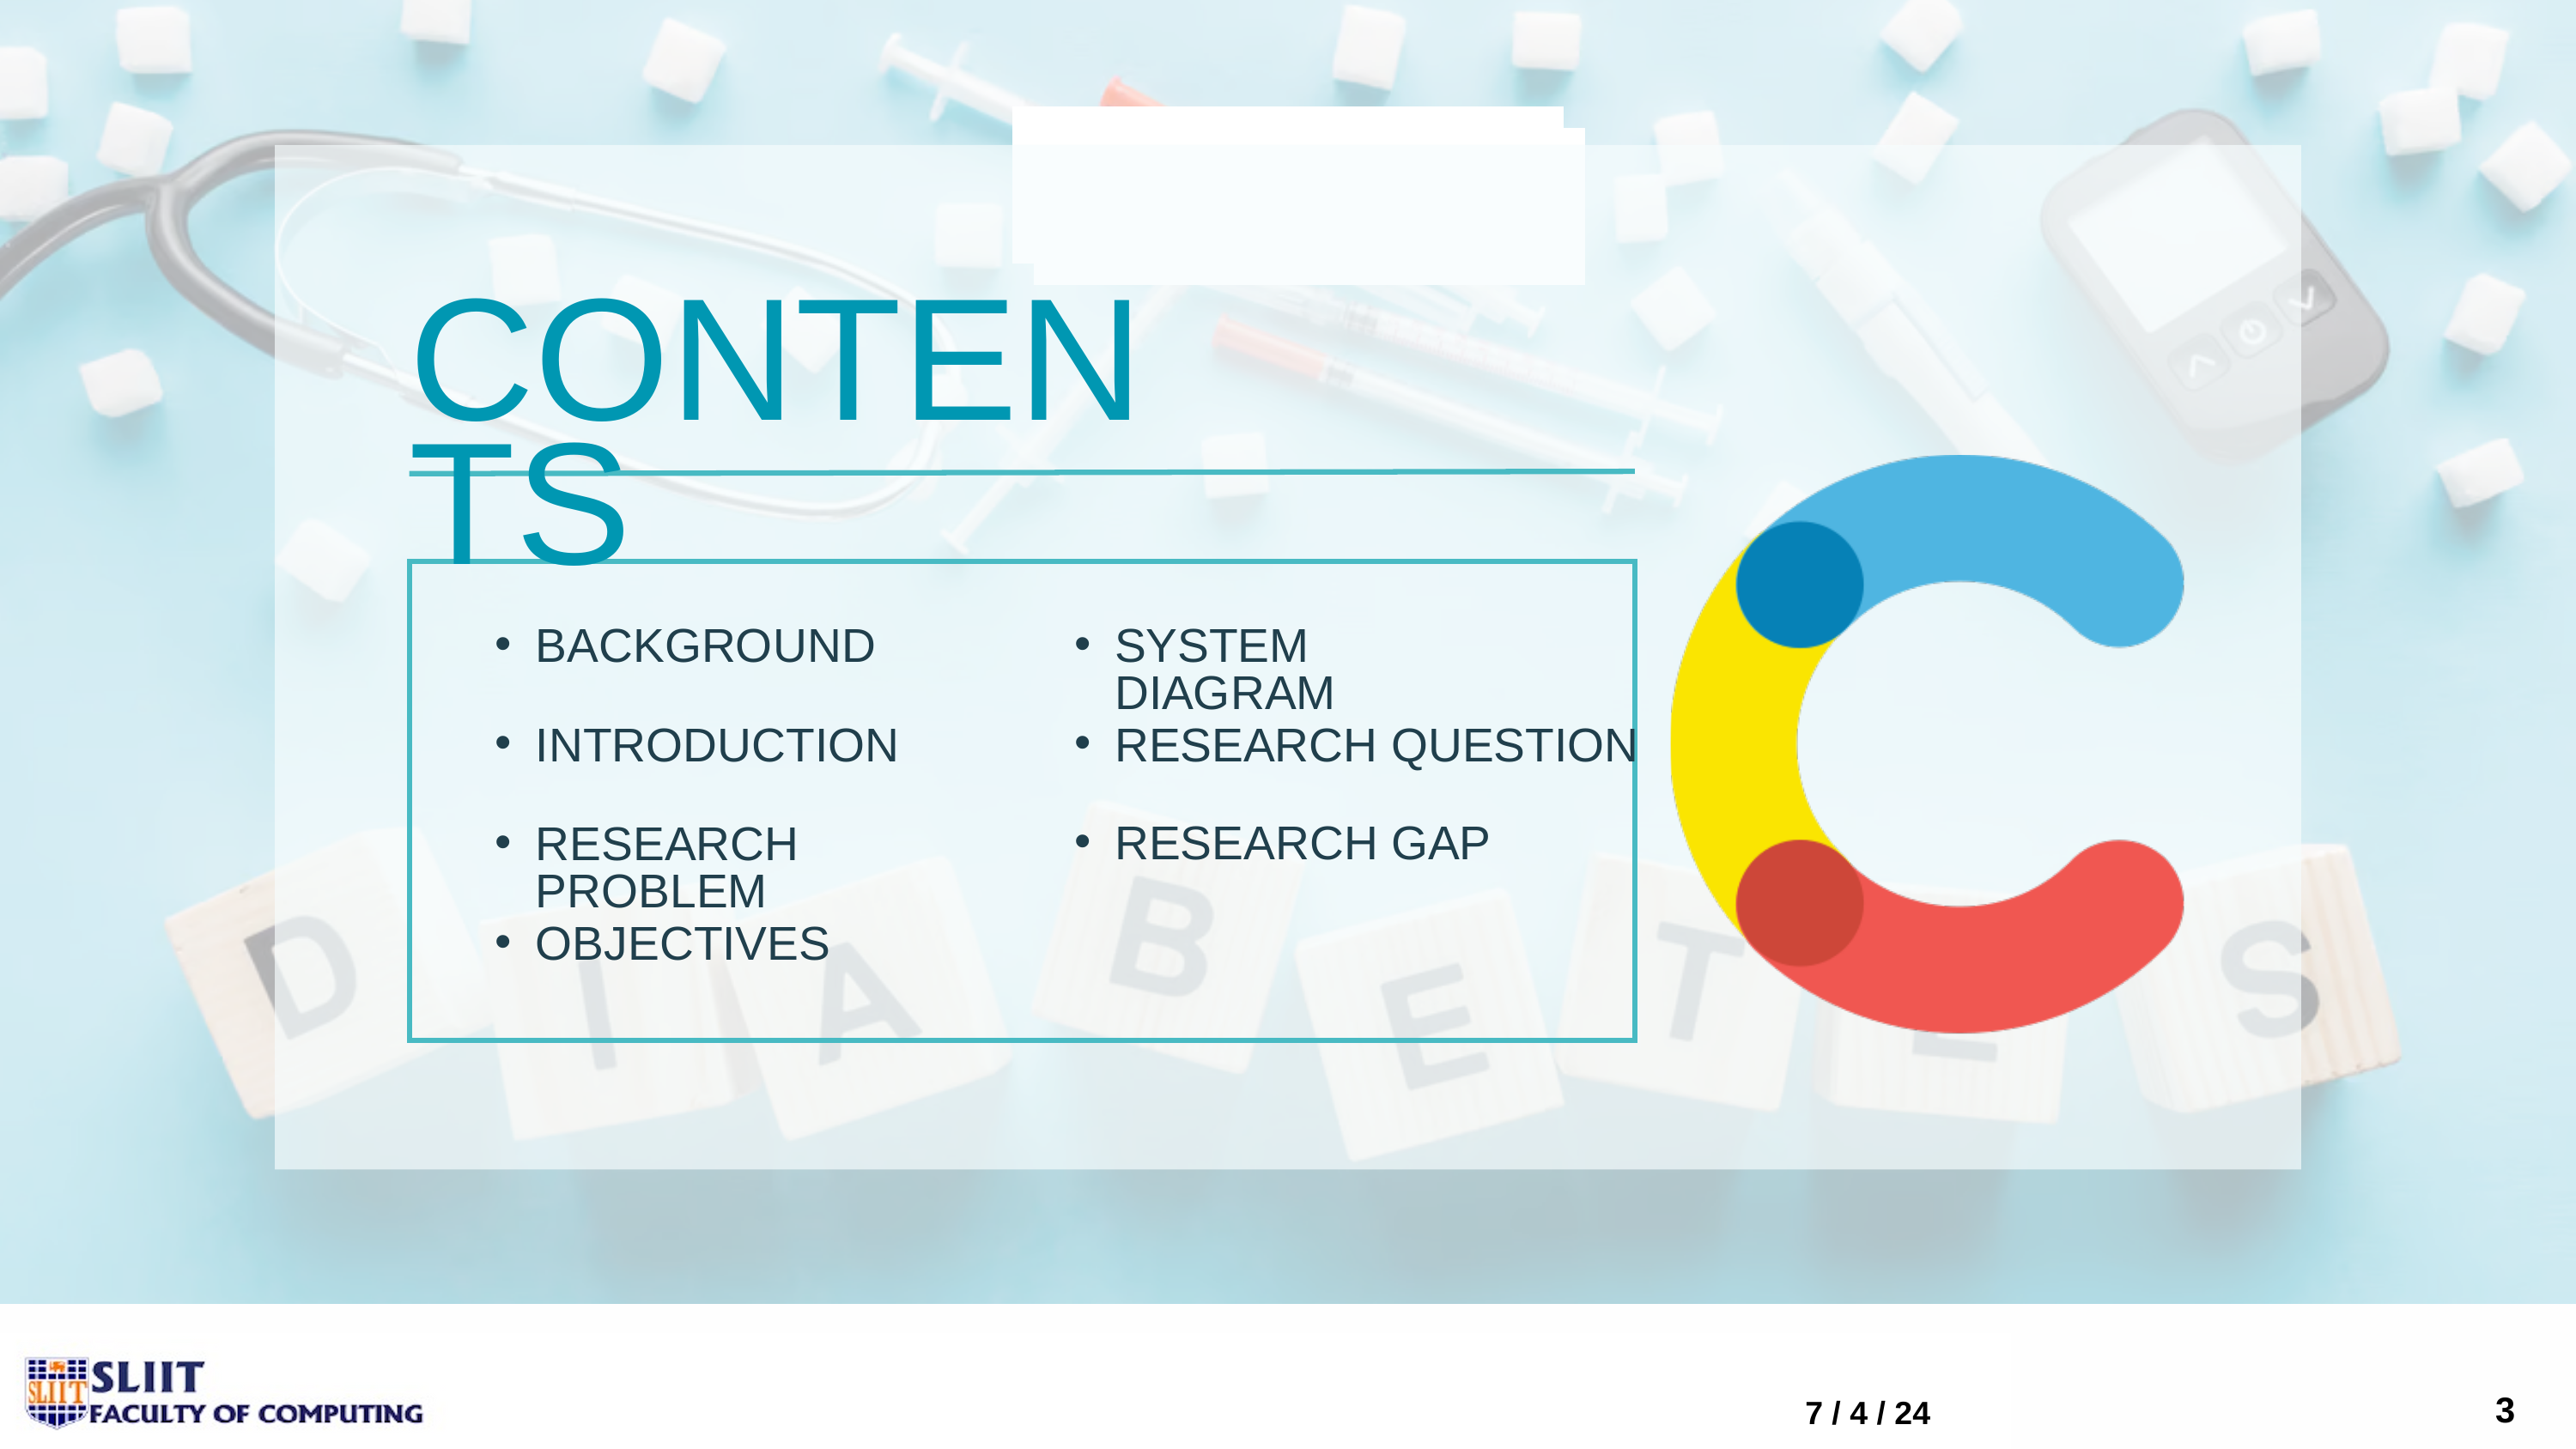

CONTENTS

BACKGROUND
SYSTEM DIAGRAM
INTRODUCTION
RESEARCH QUESTION
RESEARCH GAP
RESEARCH PROBLEM
OBJECTIVES

3
7 / 4 / 24